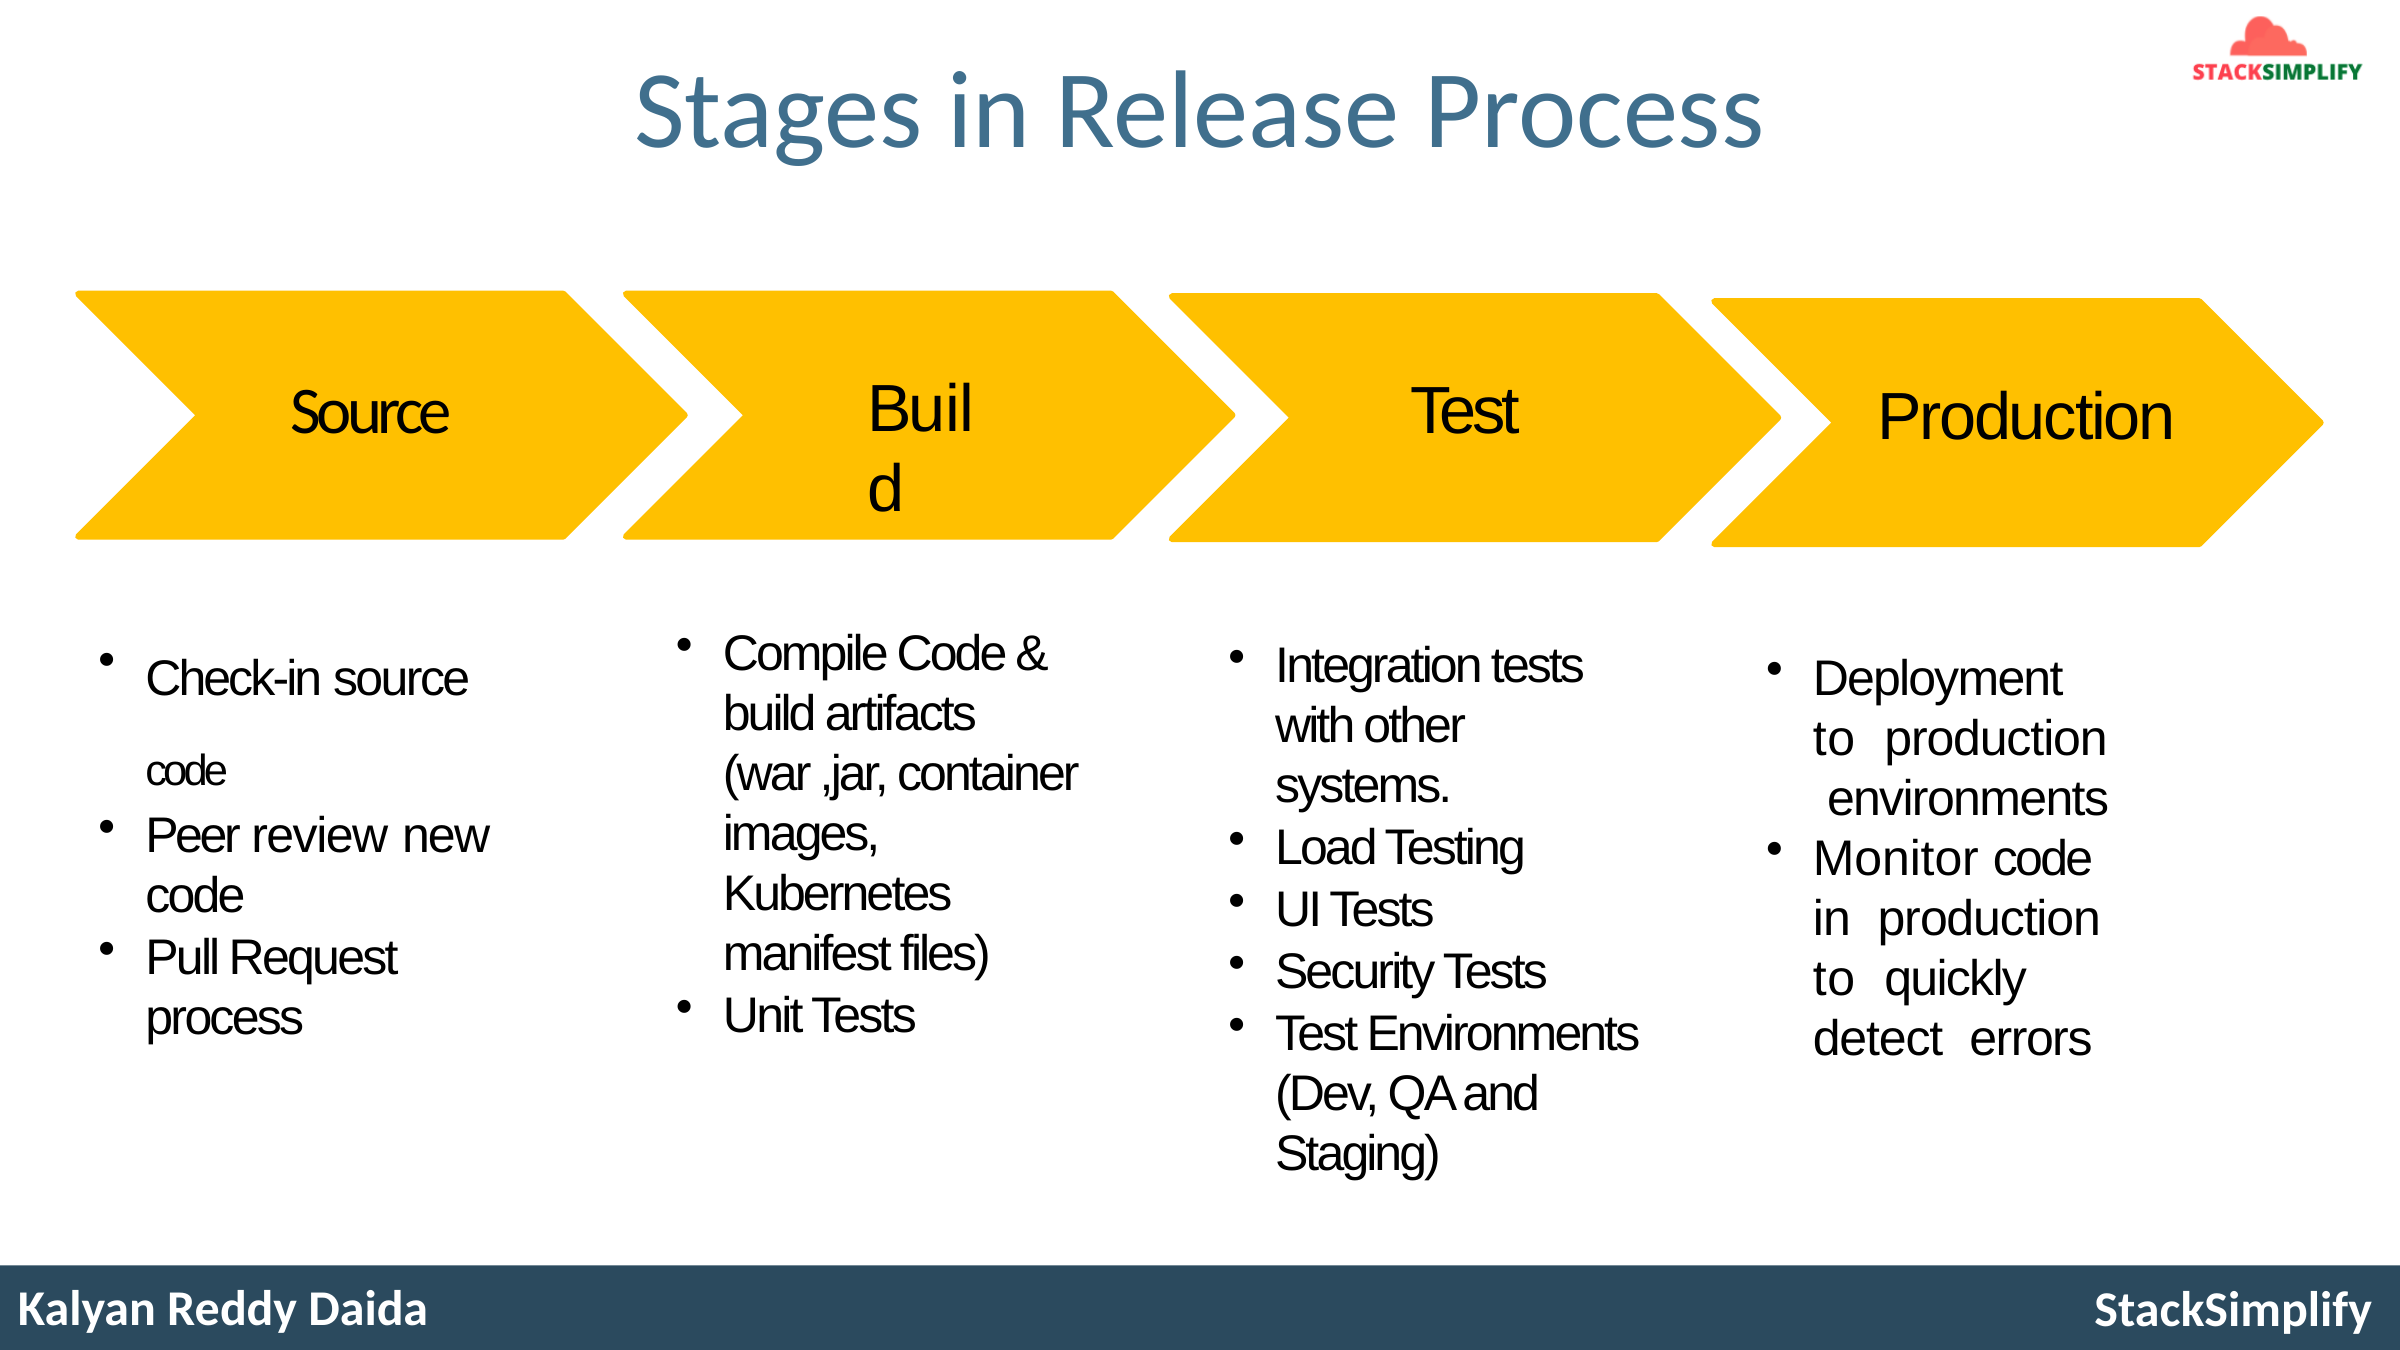

Stages in Release Process

Build
Source
Test
Production
Deployment to  production  environments
Monitor code in  production to  quickly detect  errors
Check-in source  code
Peer review new  code
Pull Request process
Compile Code & build artifacts (war ,jar, container images, Kubernetes manifest files)
Unit Tests
Integration tests with other systems.
Load Testing
UI Tests
Security Tests
Test Environments (Dev, QA and Staging)
Deployment to  production  environments
Monitor code in  production to  quickly detect  errors
Kalyan Reddy Daida